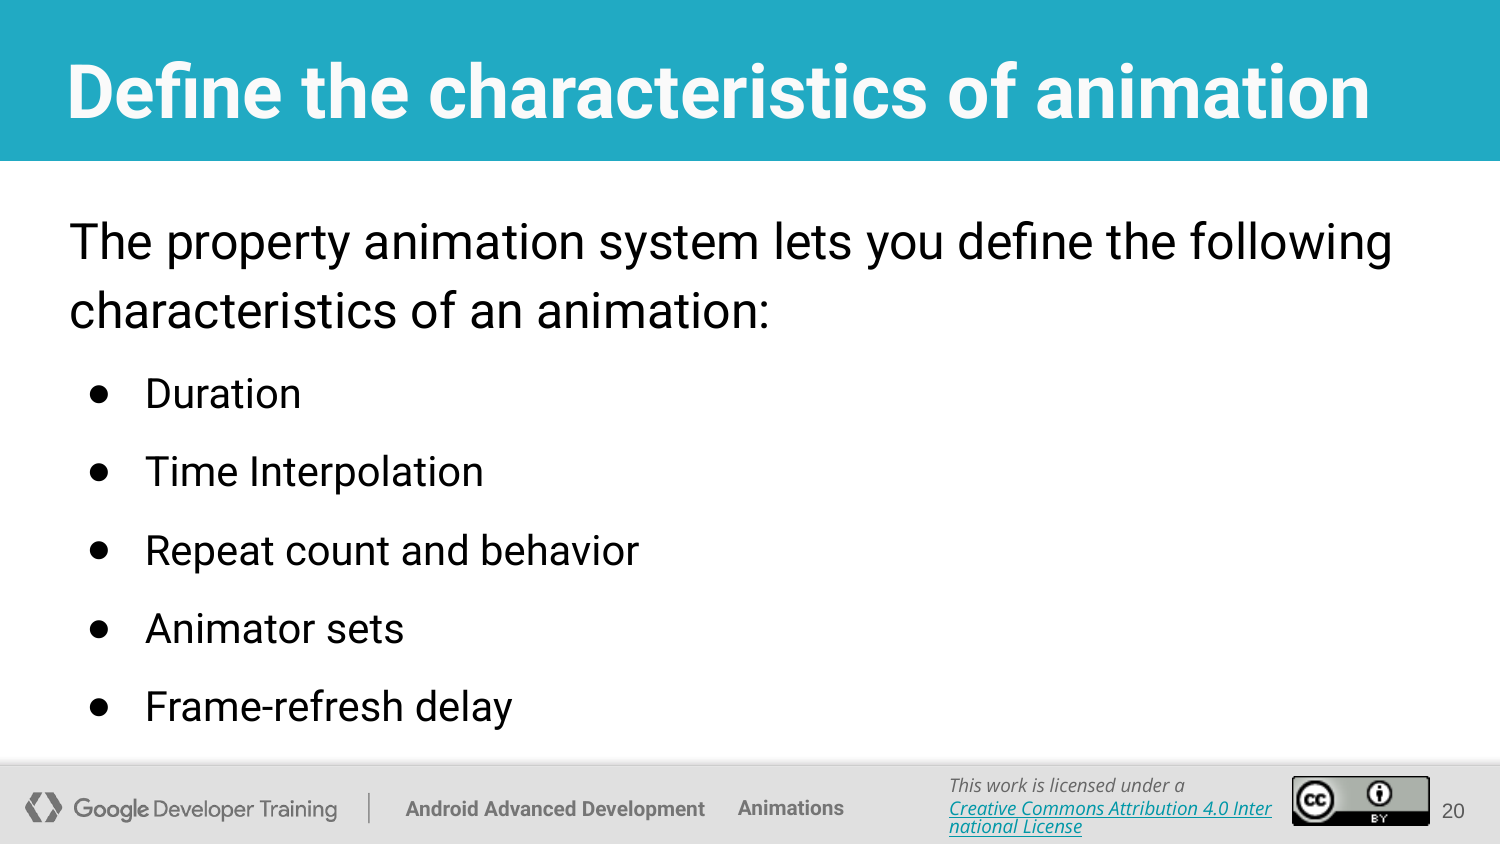

# Define the characteristics of animation

The property animation system lets you define the following characteristics of an animation:
Duration
Time Interpolation
Repeat count and behavior
Animator sets
Frame-refresh delay

20